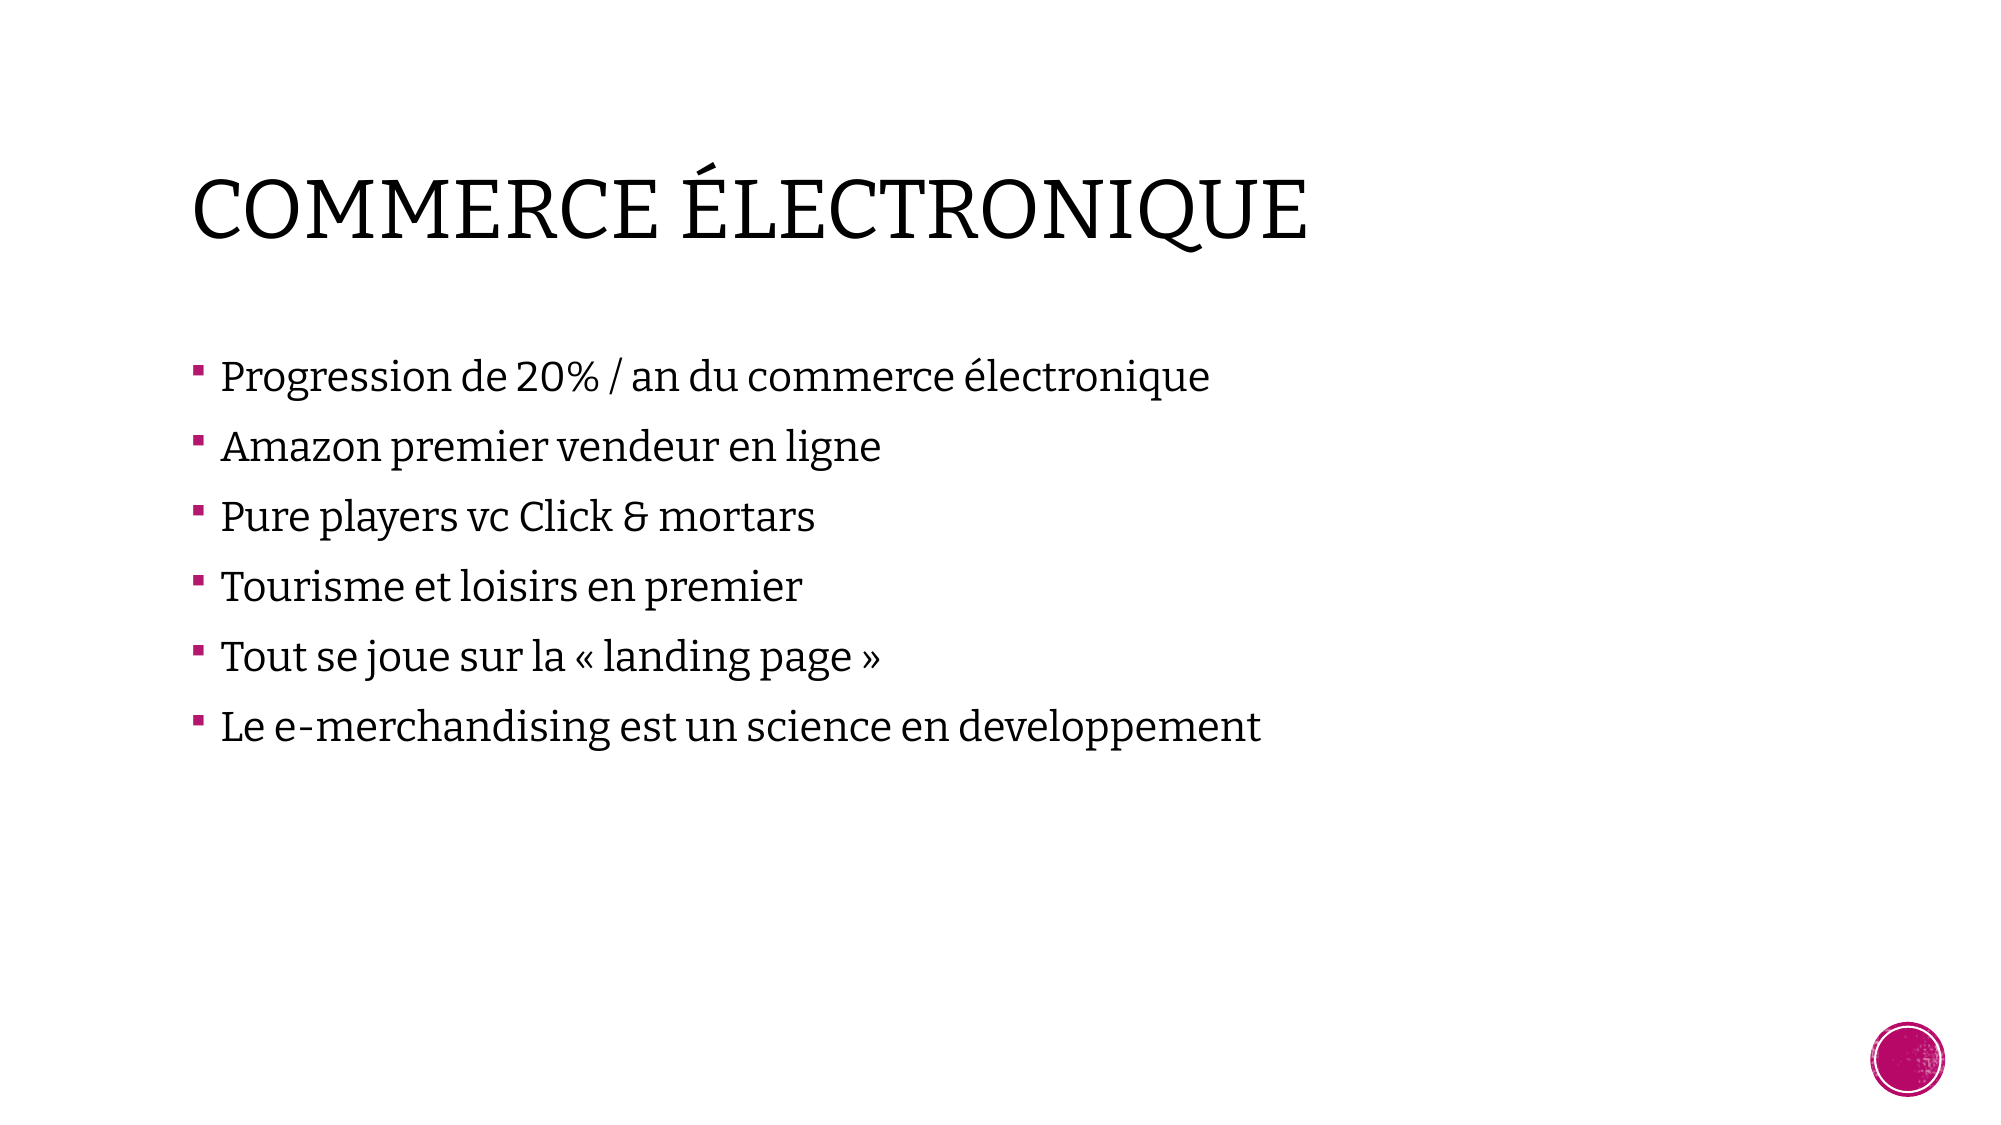

# Commerce électronique
Progression de 20% / an du commerce électronique
Amazon premier vendeur en ligne
Pure players vc Click & mortars
Tourisme et loisirs en premier
Tout se joue sur la « landing page »
Le e-merchandising est un science en developpement